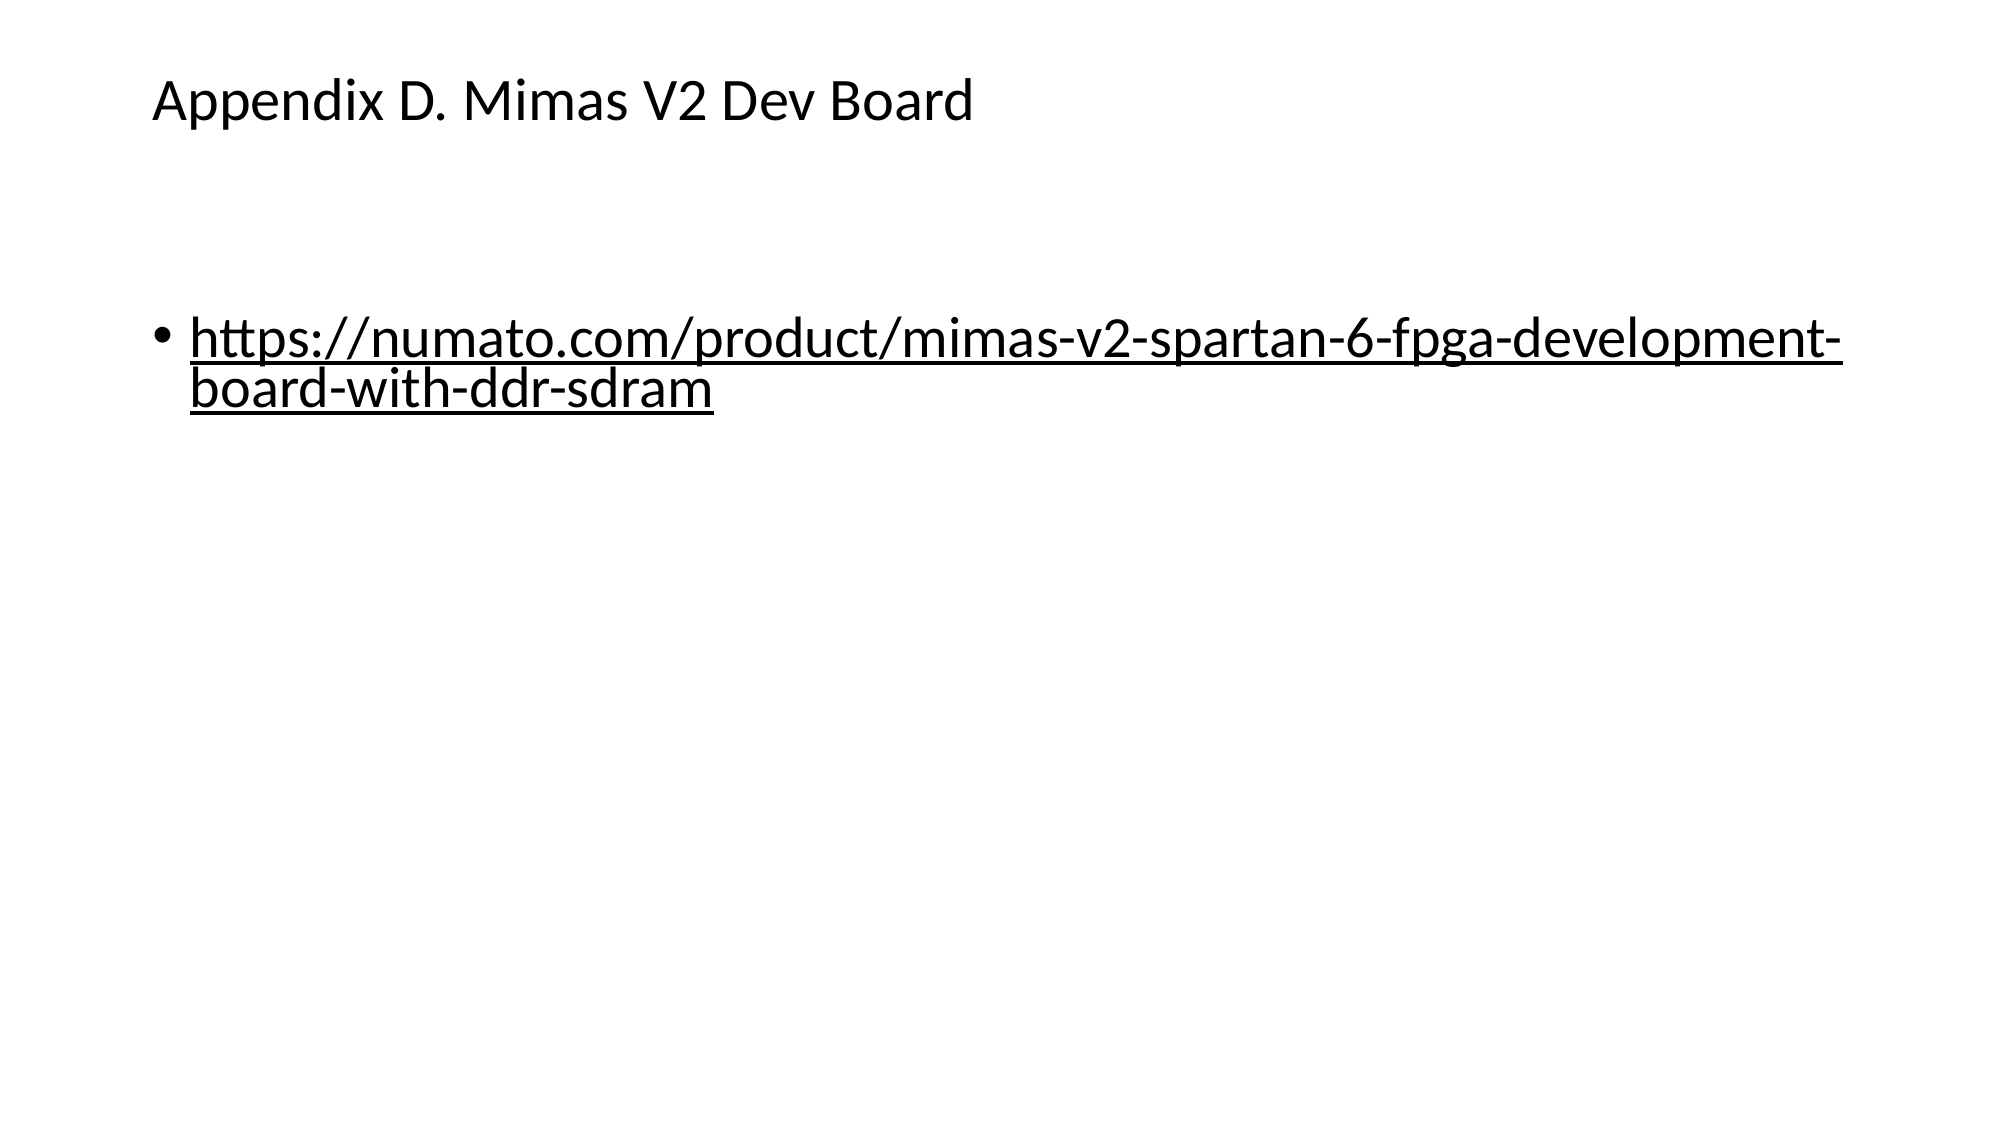

# Appendix D. Mimas V2 Dev Board
https://numato.com/product/mimas-v2-spartan-6-fpga-development-board-with-ddr-sdram